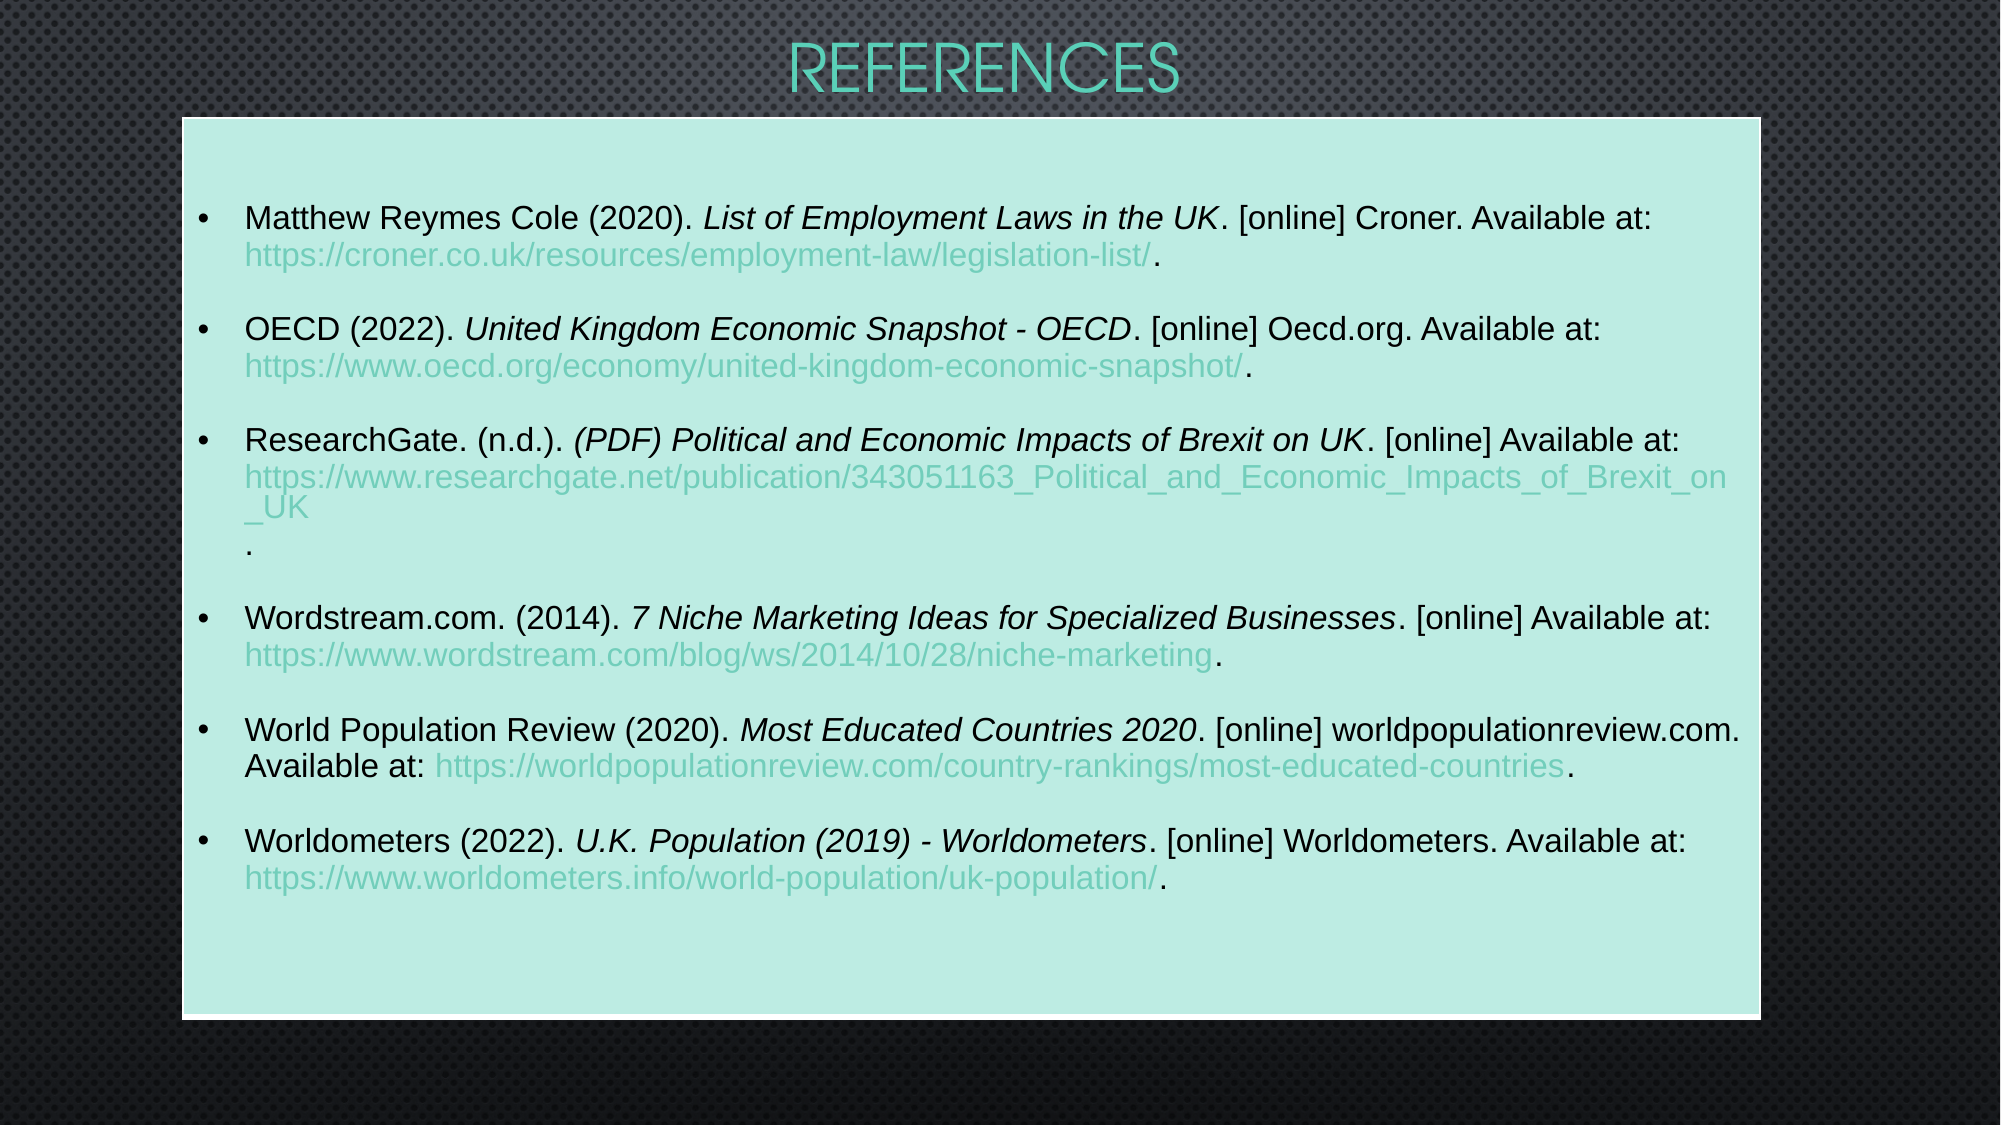

# References
| Matthew Reymes Cole (2020). List of Employment Laws in the UK. [online] Croner. Available at: https://croner.co.uk/resources/employment-law/legislation-list/. OECD (2022). United Kingdom Economic Snapshot - OECD. [online] Oecd.org. Available at: https://www.oecd.org/economy/united-kingdom-economic-snapshot/. ResearchGate. (n.d.). (PDF) Political and Economic Impacts of Brexit on UK. [online] Available at: https://www.researchgate.net/publication/343051163\_Political\_and\_Economic\_Impacts\_of\_Brexit\_on\_UK. Wordstream.com. (2014). 7 Niche Marketing Ideas for Specialized Businesses. [online] Available at: https://www.wordstream.com/blog/ws/2014/10/28/niche-marketing. World Population Review (2020). Most Educated Countries 2020. [online] worldpopulationreview.com. Available at: https://worldpopulationreview.com/country-rankings/most-educated-countries. Worldometers (2022). U.K. Population (2019) - Worldometers. [online] Worldometers. Available at: https://www.worldometers.info/world-population/uk-population/. ‌‌ |
| --- |